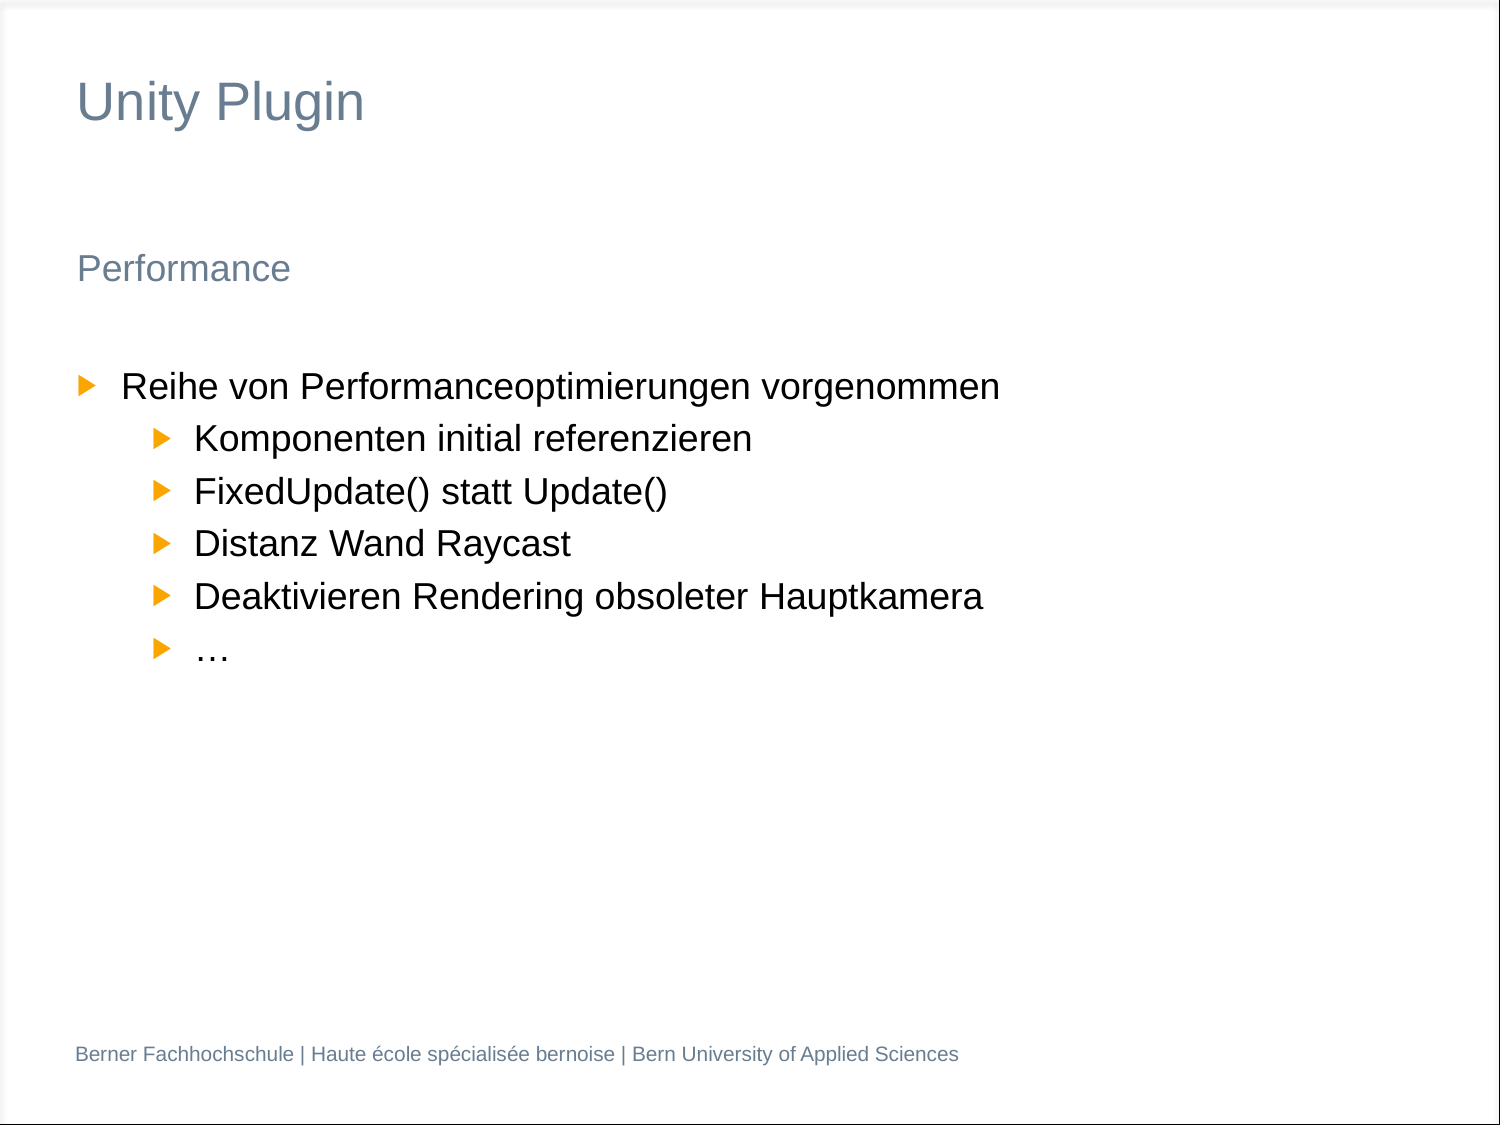

# Unity Plugin
Performance
Reihe von Performanceoptimierungen vorgenommen
Komponenten initial referenzieren
FixedUpdate() statt Update()
Distanz Wand Raycast
Deaktivieren Rendering obsoleter Hauptkamera
…